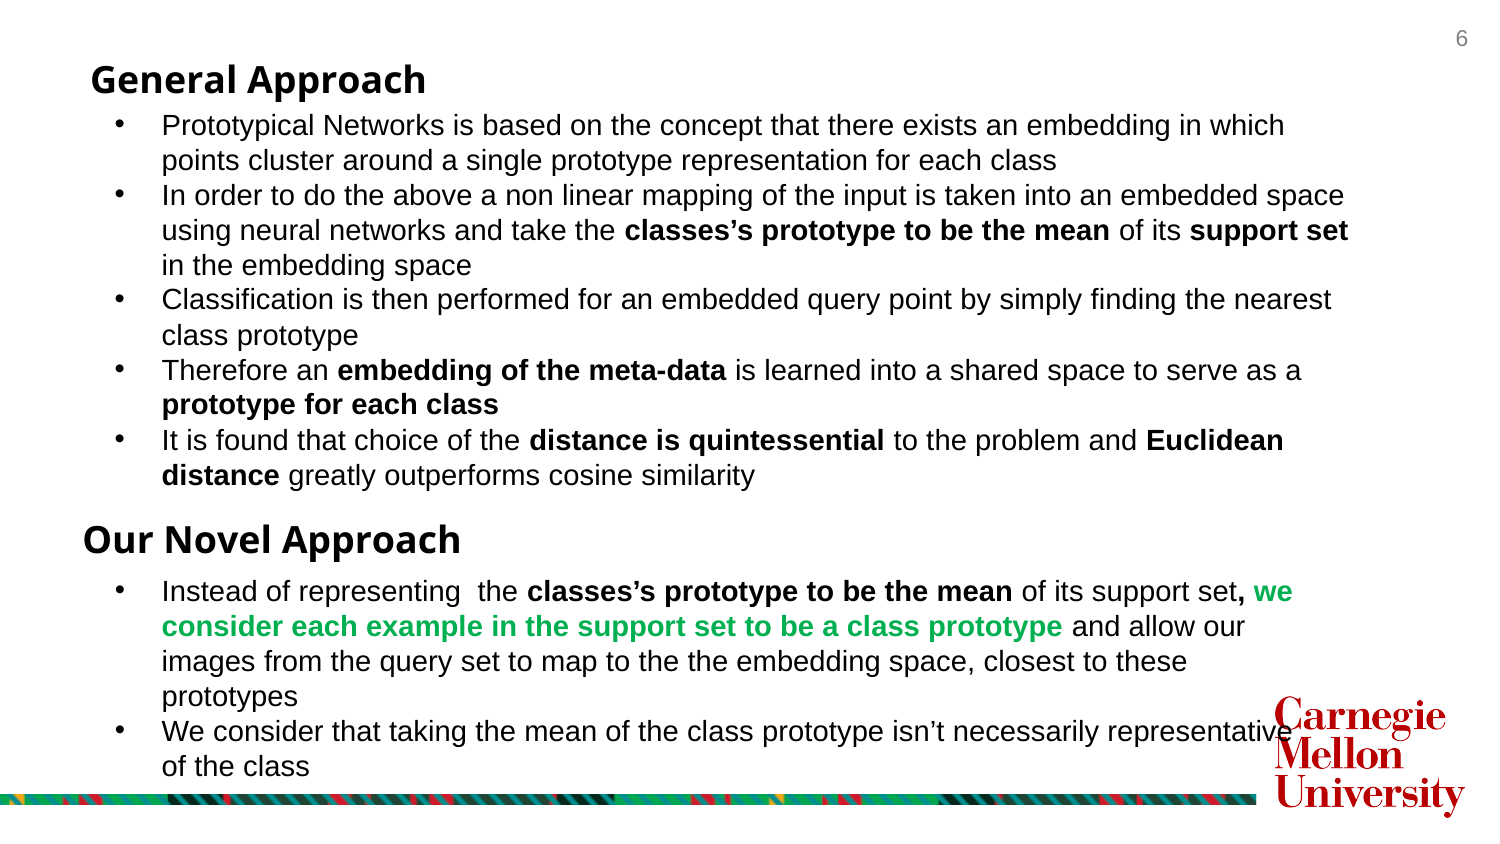

# General Approach
Prototypical Networks is based on the concept that there exists an embedding in which points cluster around a single prototype representation for each class
In order to do the above a non linear mapping of the input is taken into an embedded space using neural networks and take the classes’s prototype to be the mean of its support set in the embedding space
Classification is then performed for an embedded query point by simply finding the nearest class prototype
Therefore an embedding of the meta-data is learned into a shared space to serve as a prototype for each class
It is found that choice of the distance is quintessential to the problem and Euclidean distance greatly outperforms cosine similarity

Our Novel Approach
Instead of representing  the classes’s prototype to be the mean of its support set, we consider each example in the support set to be a class prototype and allow our images from the query set to map to the the embedding space, closest to these prototypes
We consider that taking the mean of the class prototype isn’t necessarily representative of the class